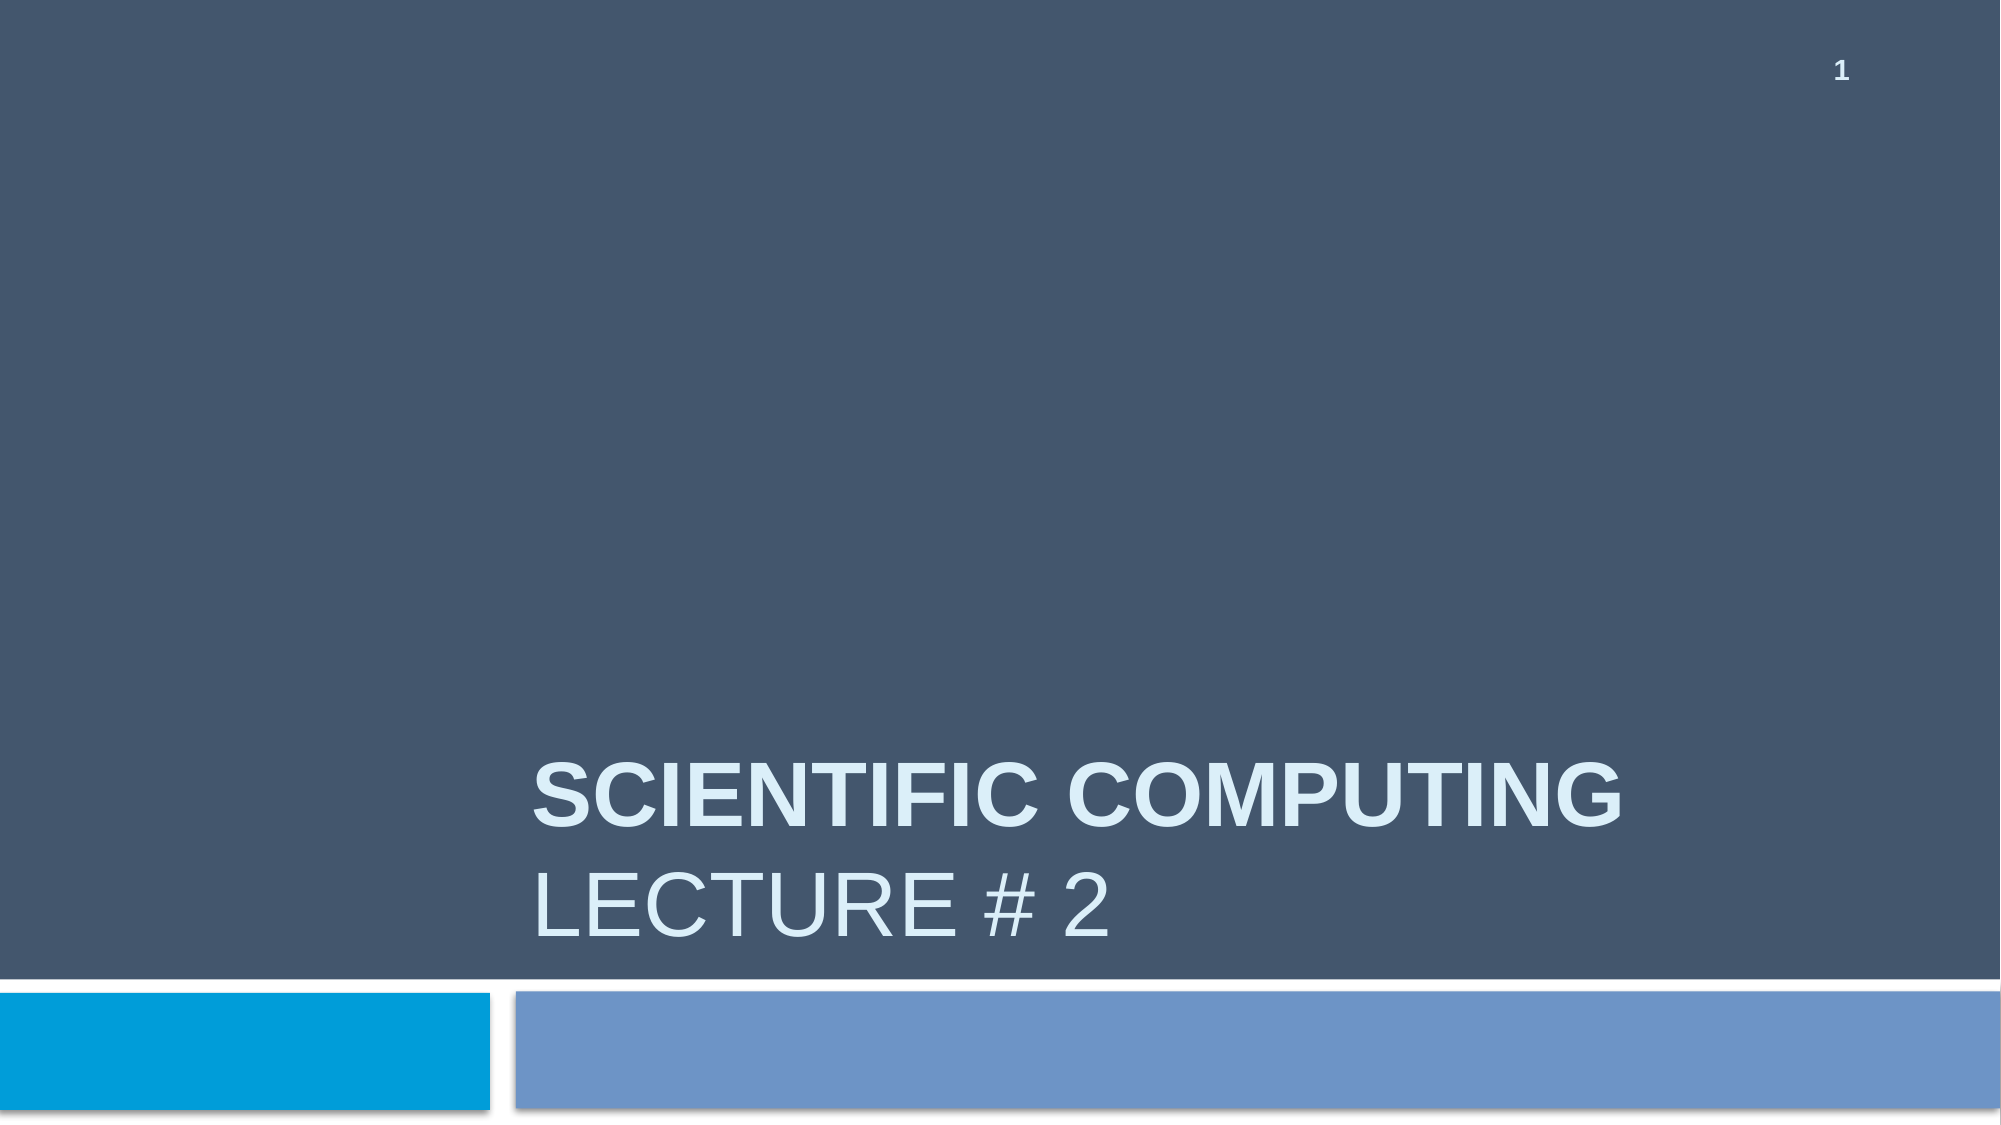

1
# Scientific Computing lecture # 2